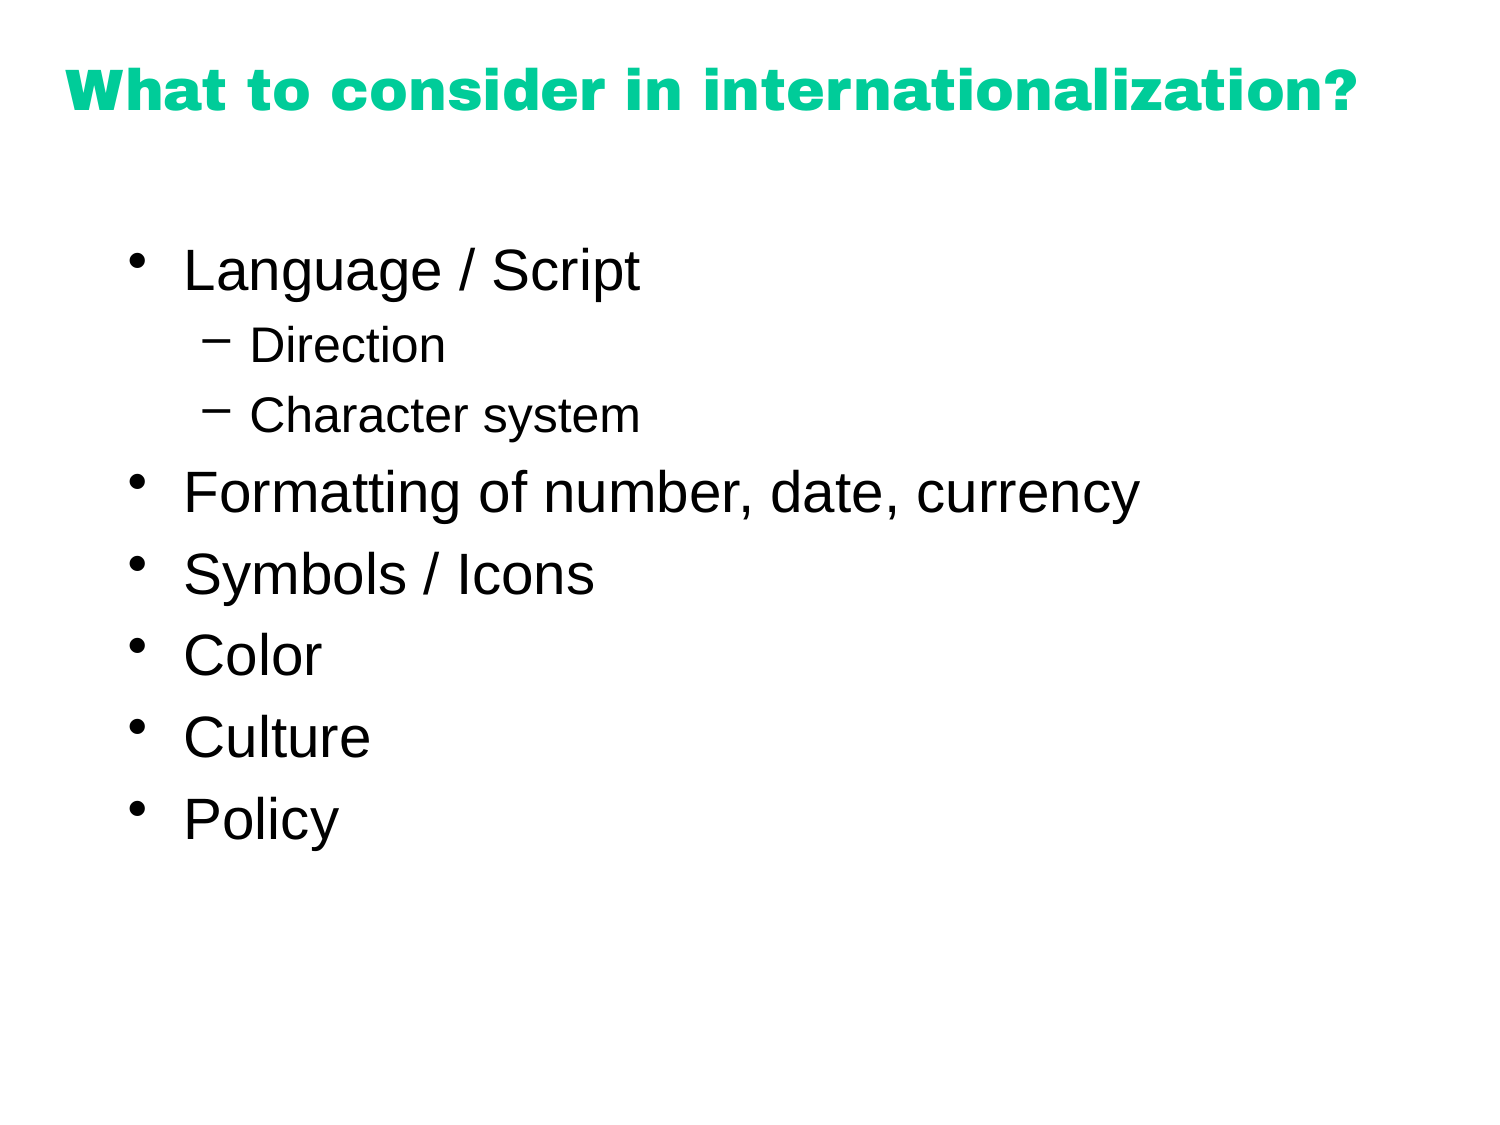

# What to consider in internationalization?
Language / Script
Direction
Character system
Formatting of number, date, currency
Symbols / Icons
Color
Culture
Policy